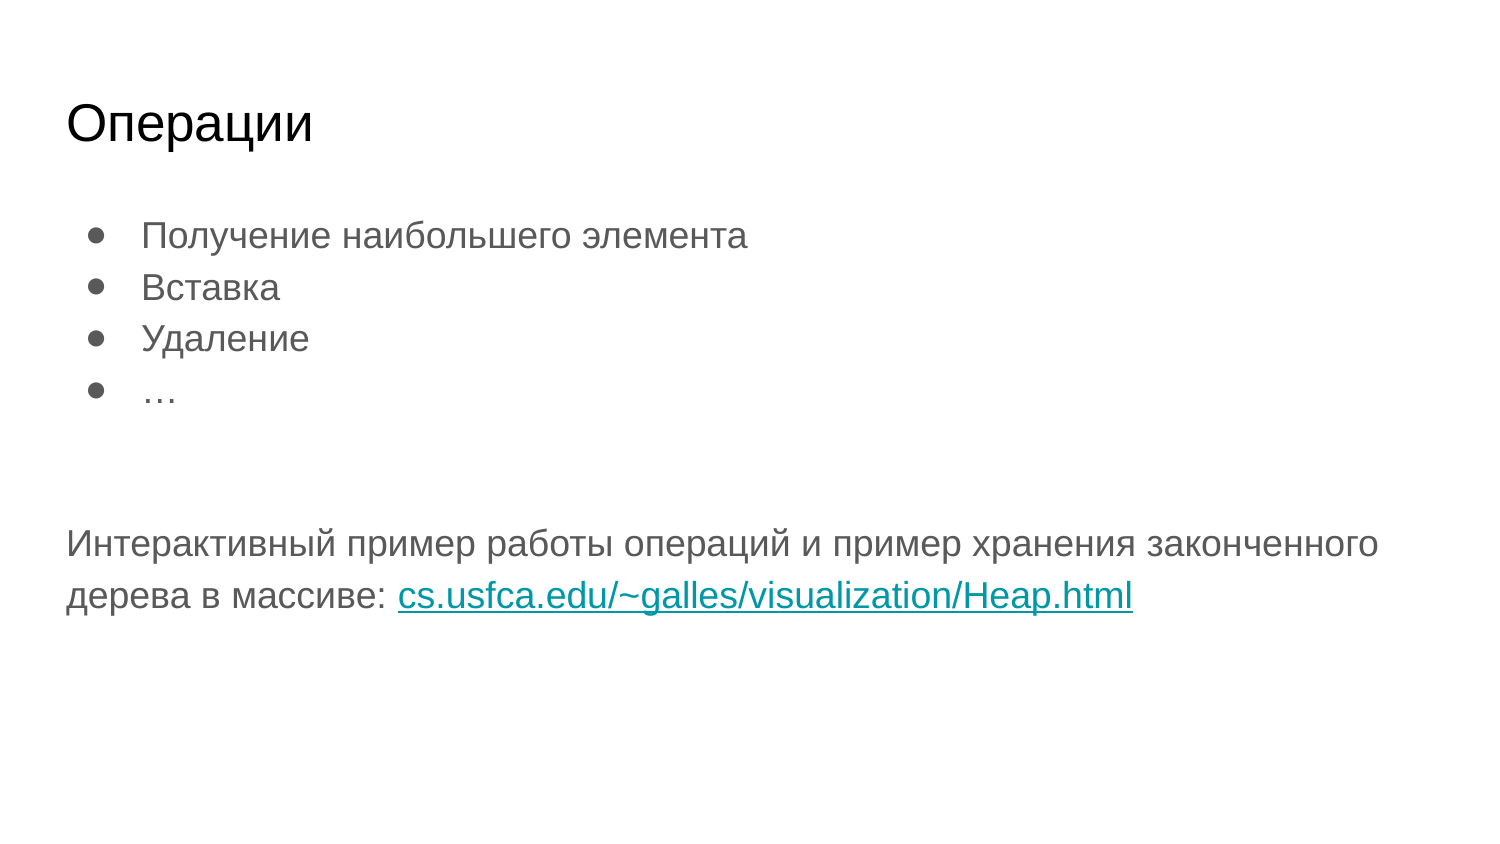

# Операции
Получение наибольшего элемента
Вставка
Удаление
…

Интерактивный пример работы операций и пример хранения законченного дерева в массиве: cs.usfca.edu/~galles/visualization/Heap.html